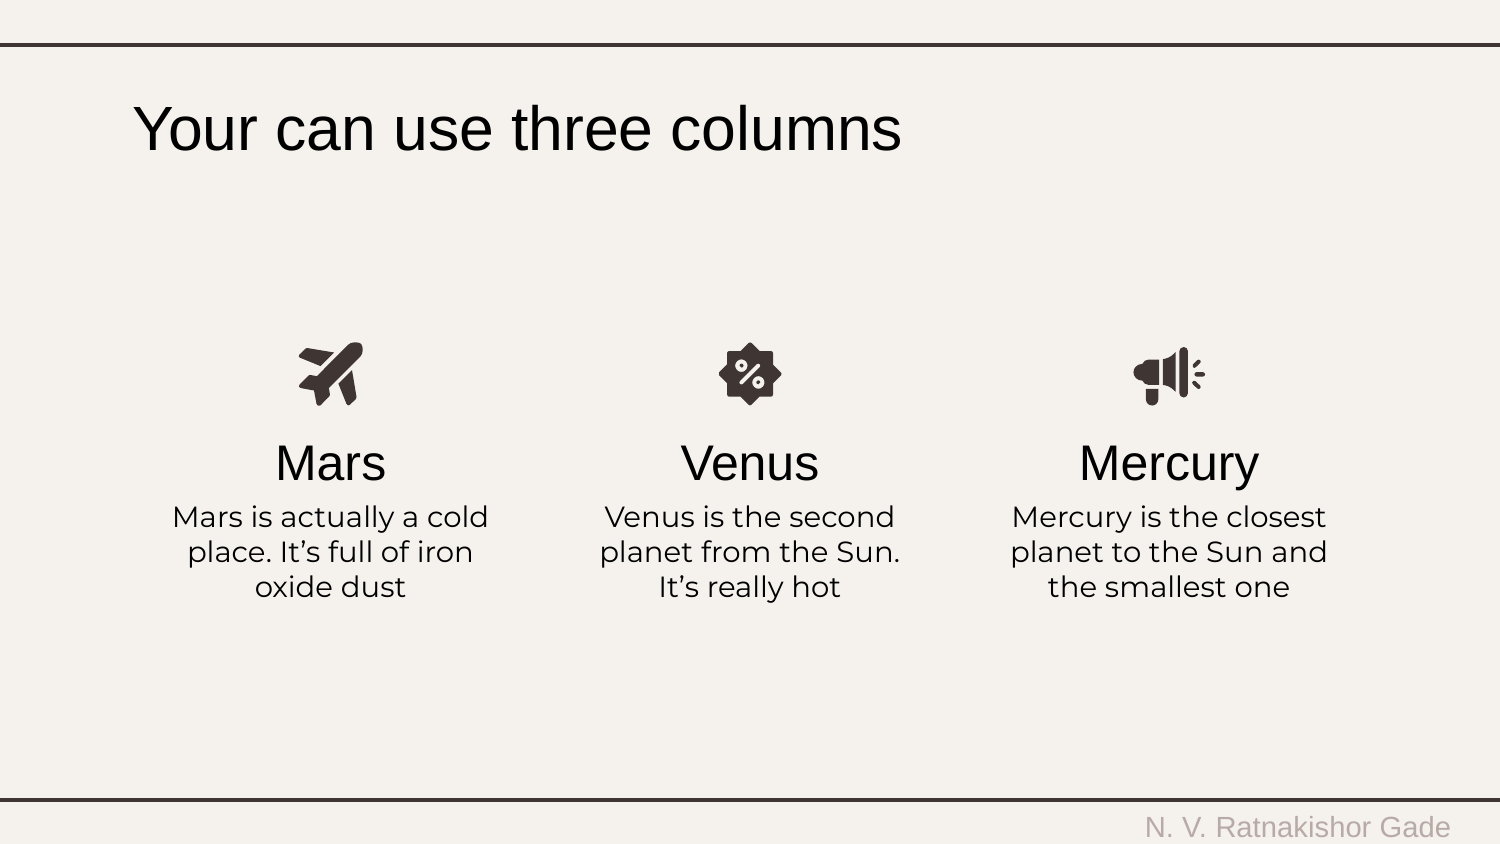

# Your can use three columns

Mars
Venus
Mercury
Mars is actually a cold place. It’s full of iron oxide dust
Venus is the second planet from the Sun. It’s really hot
Mercury is the closest planet to the Sun and the smallest one